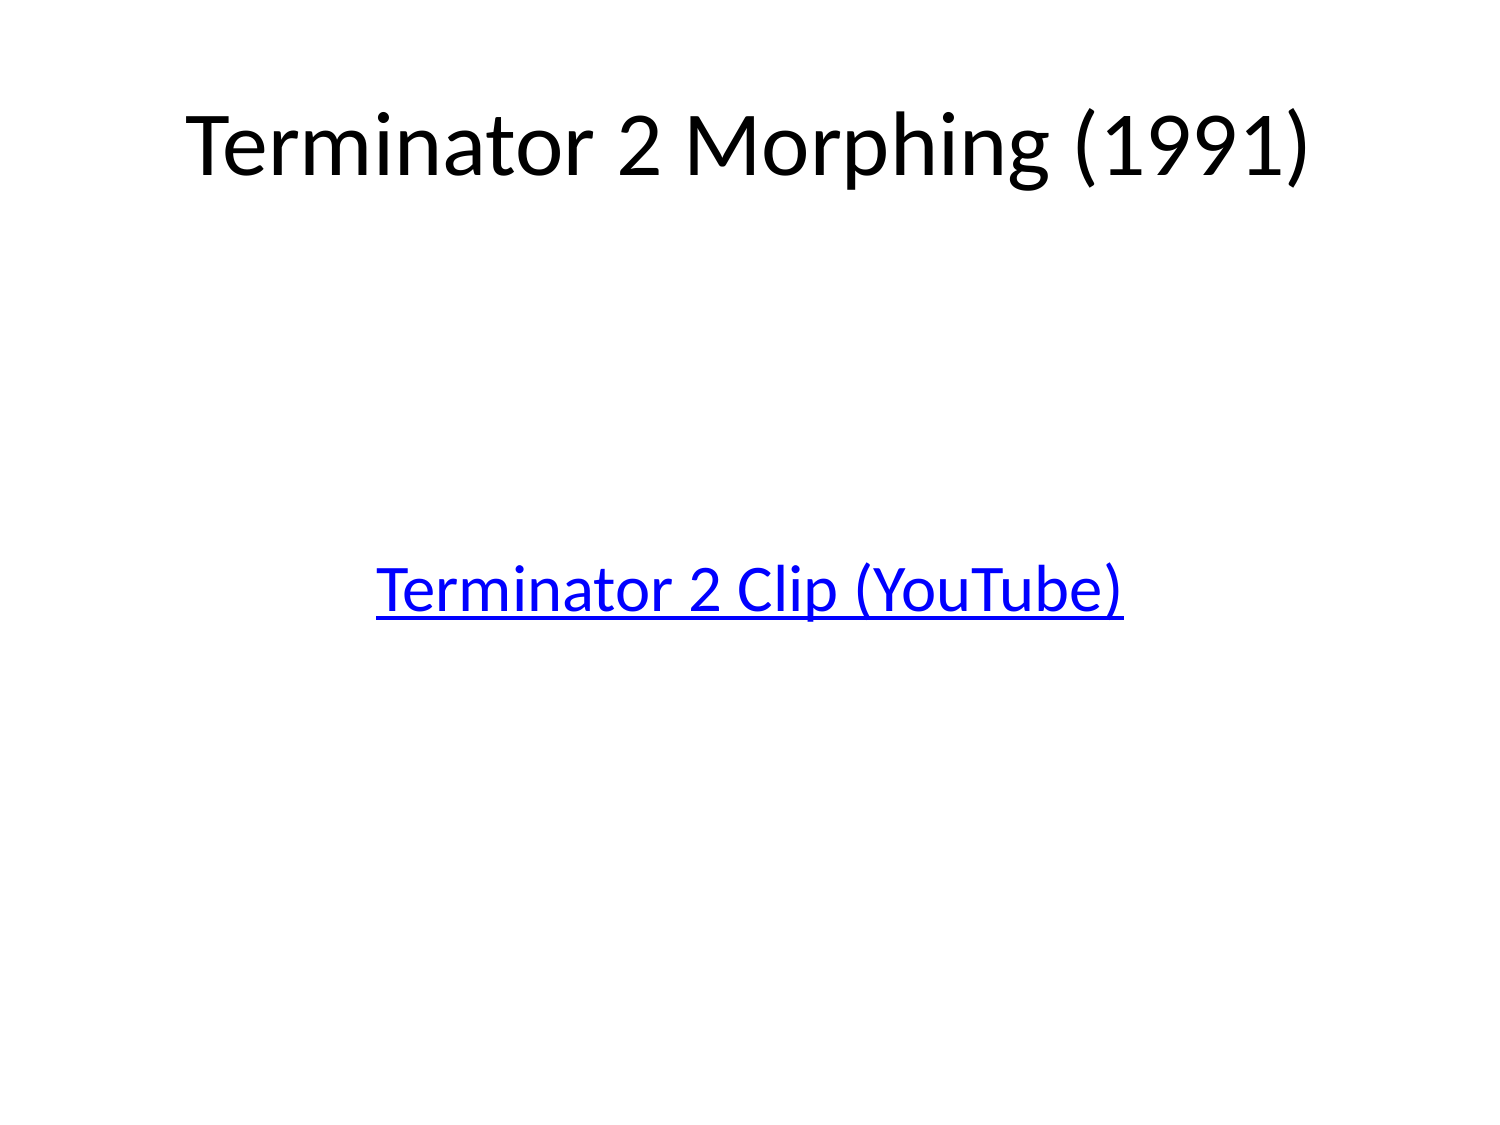

# Terminator 2 Morphing (1991)
Terminator 2 Clip (YouTube)